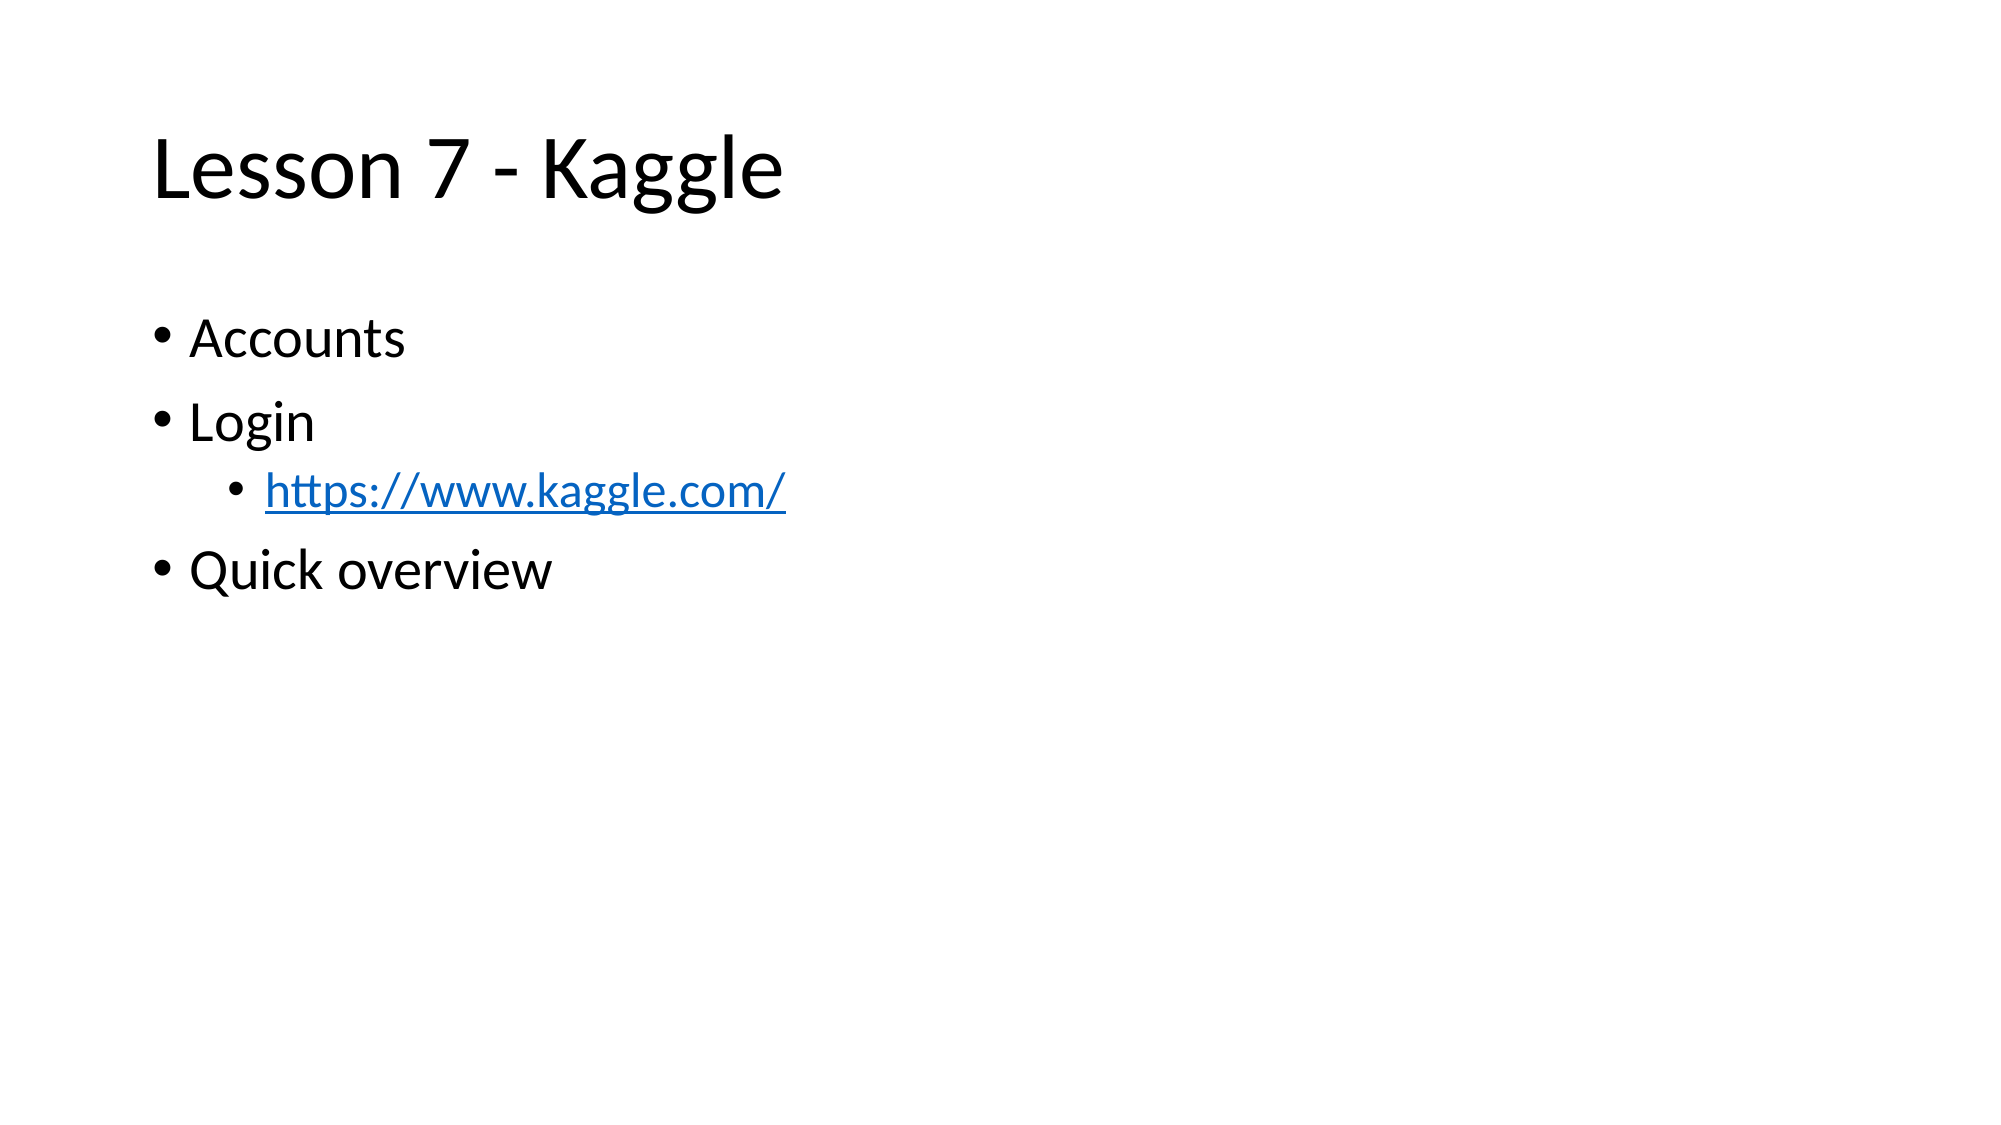

# Lesson 7 - Kaggle
Accounts
Login
https://www.kaggle.com/
Quick overview